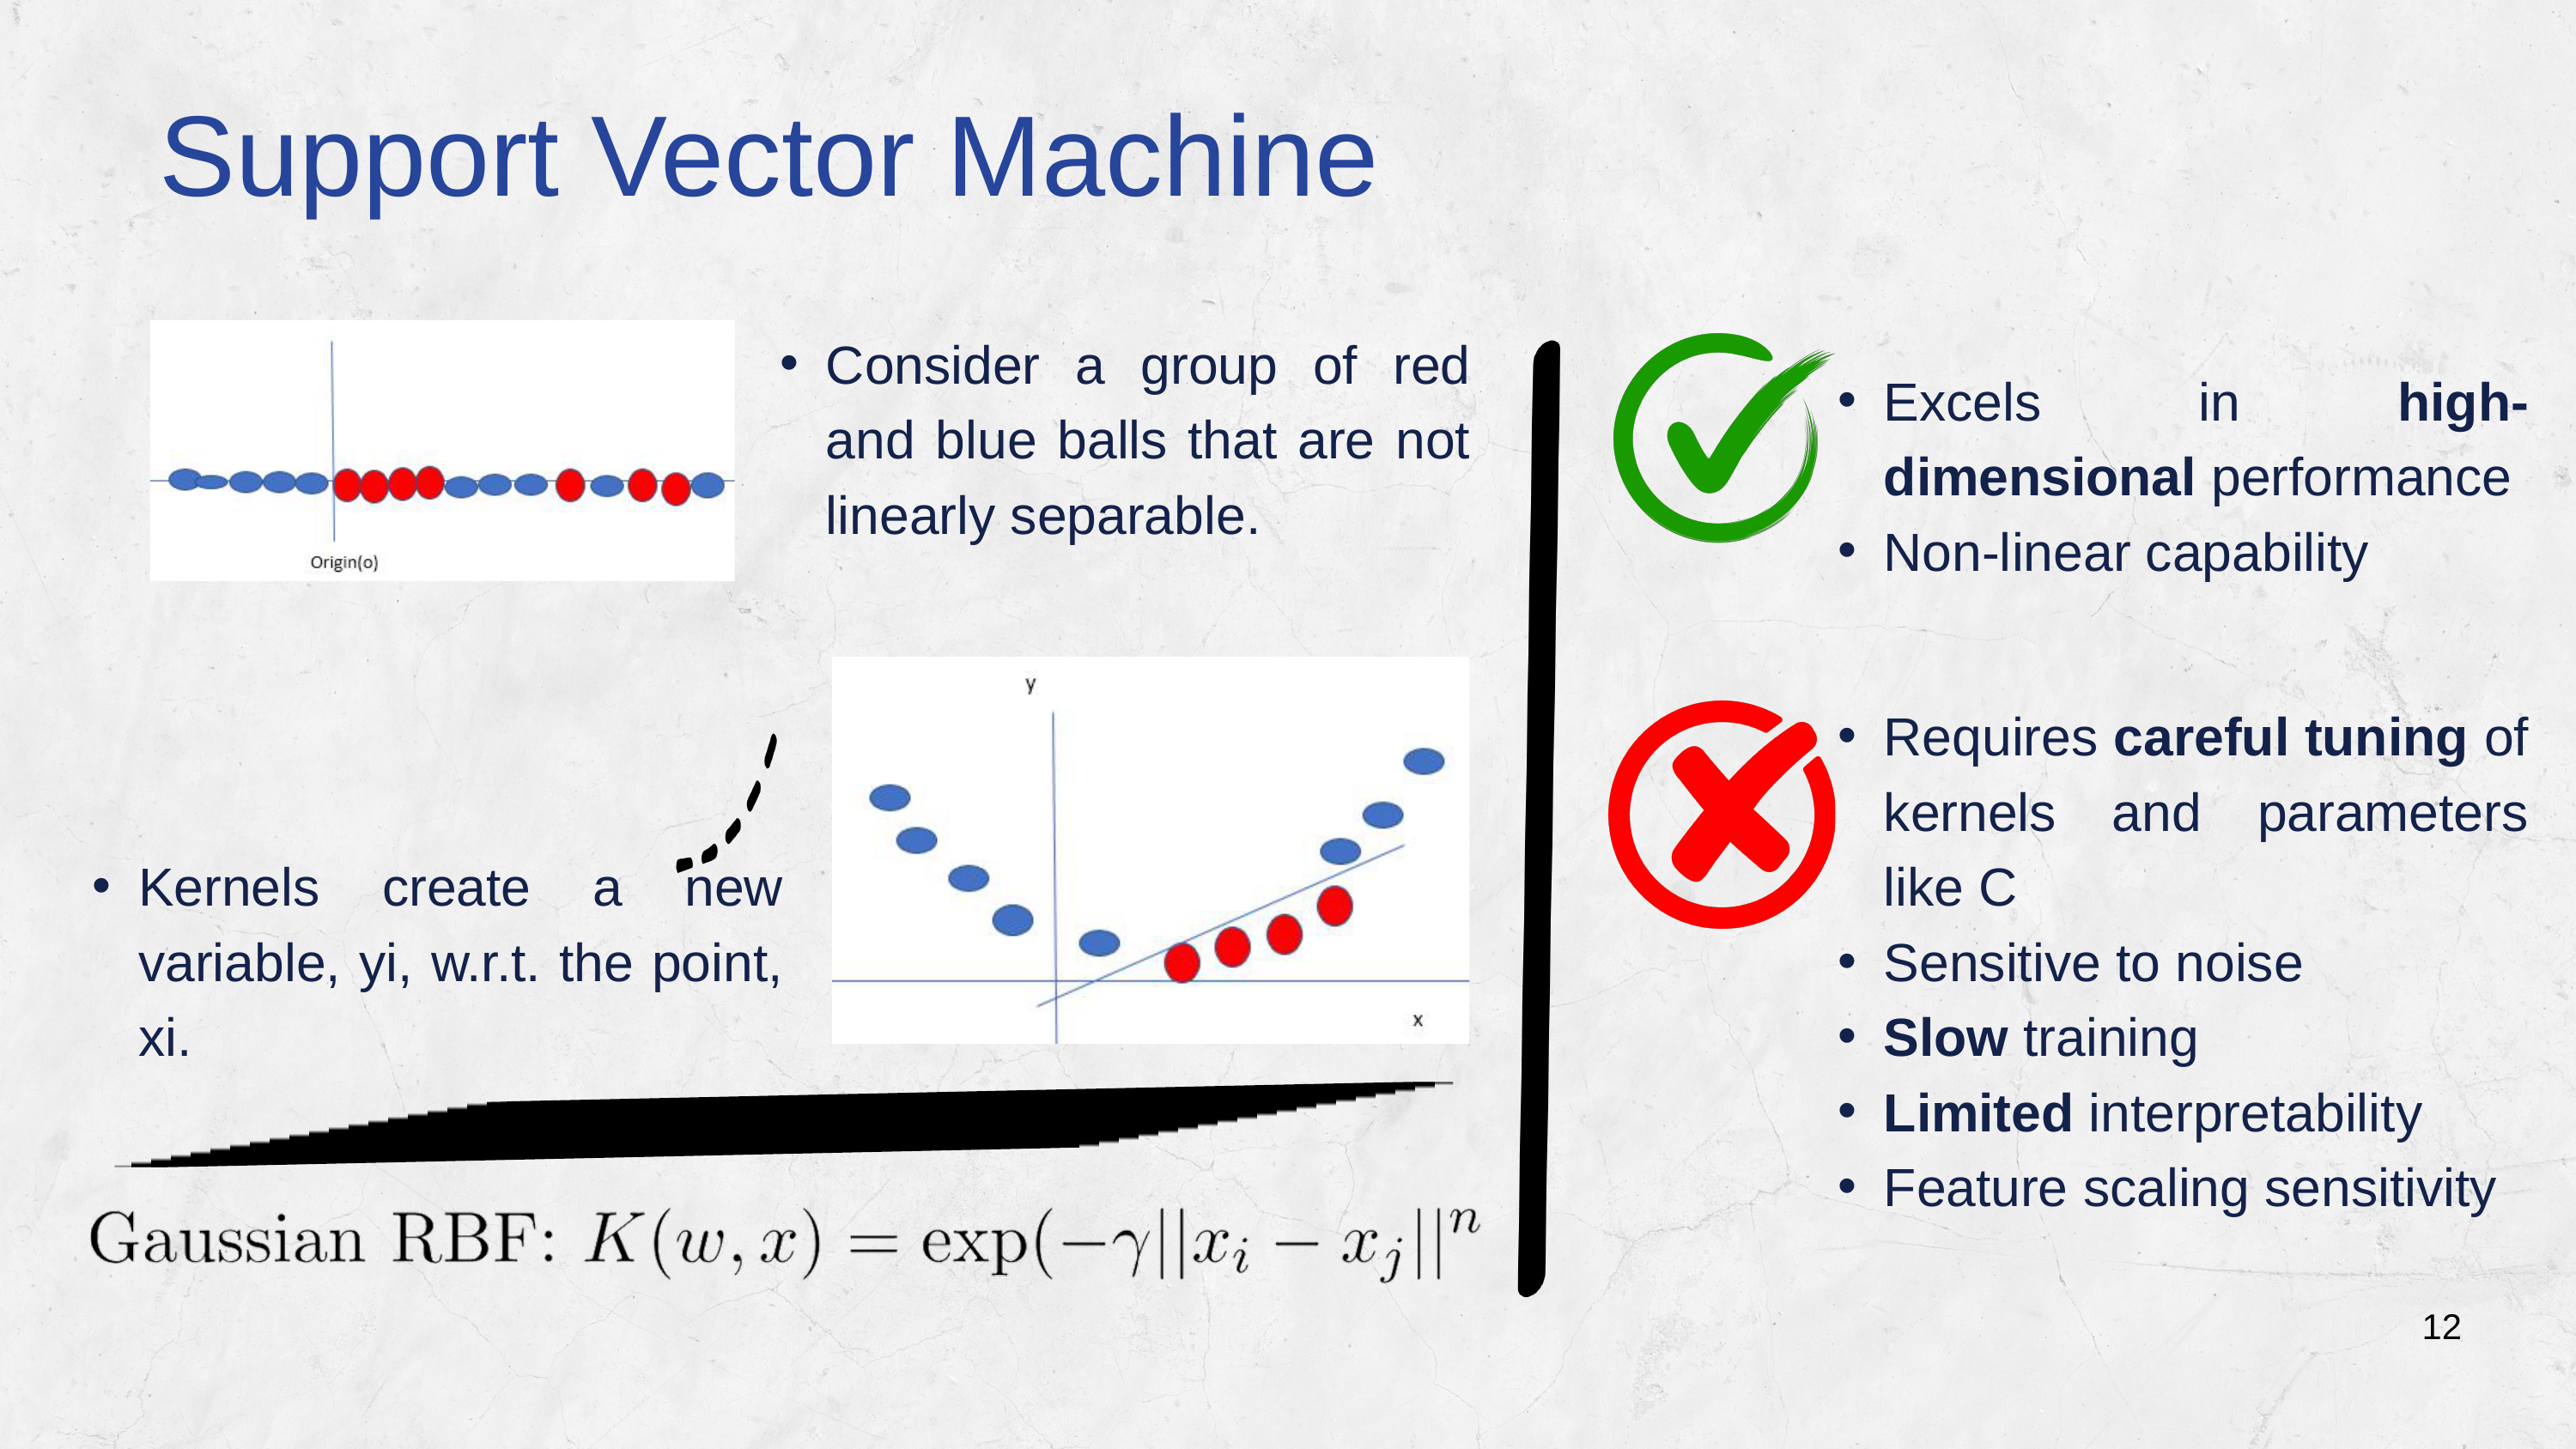

Support Vector Machine
Consider a group of red and blue balls that are not linearly separable.

Excels in high-dimensional performance
Non-linear capability

Requires careful tuning of kernels and parameters like C
Sensitive to noise
Slow training
Limited interpretability
Feature scaling sensitivity

Kernels create a new variable, yi, w.r.t. the point, xi.

12